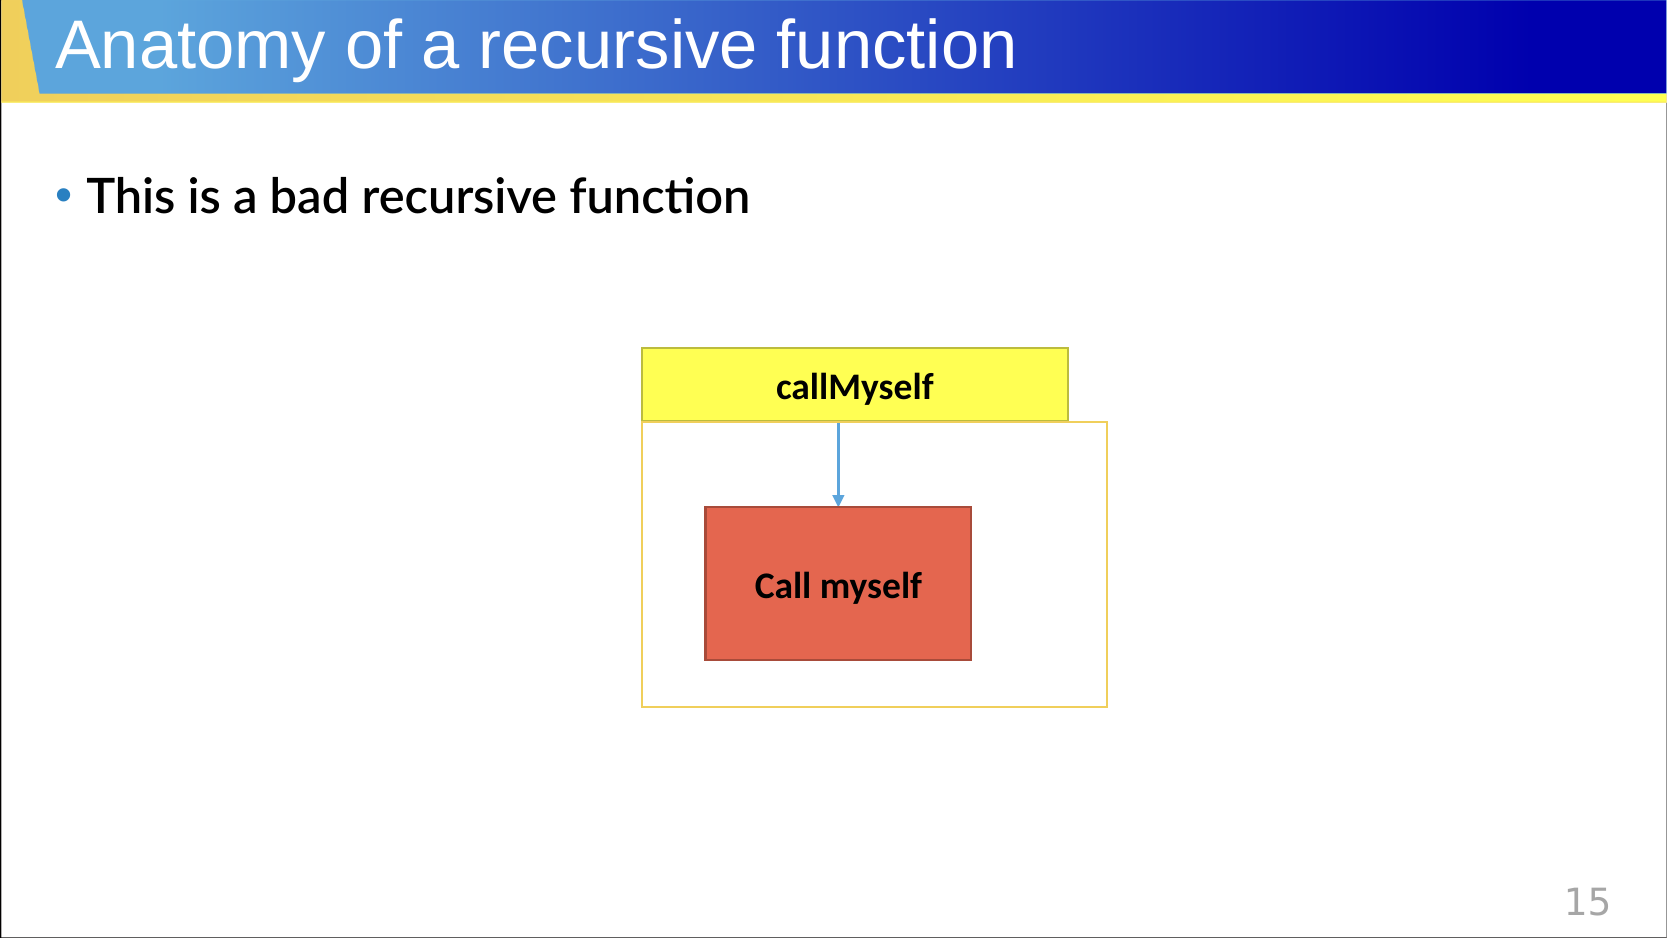

# Anatomy of a recursive function
This is a bad recursive function
callMyself

Call myself
15